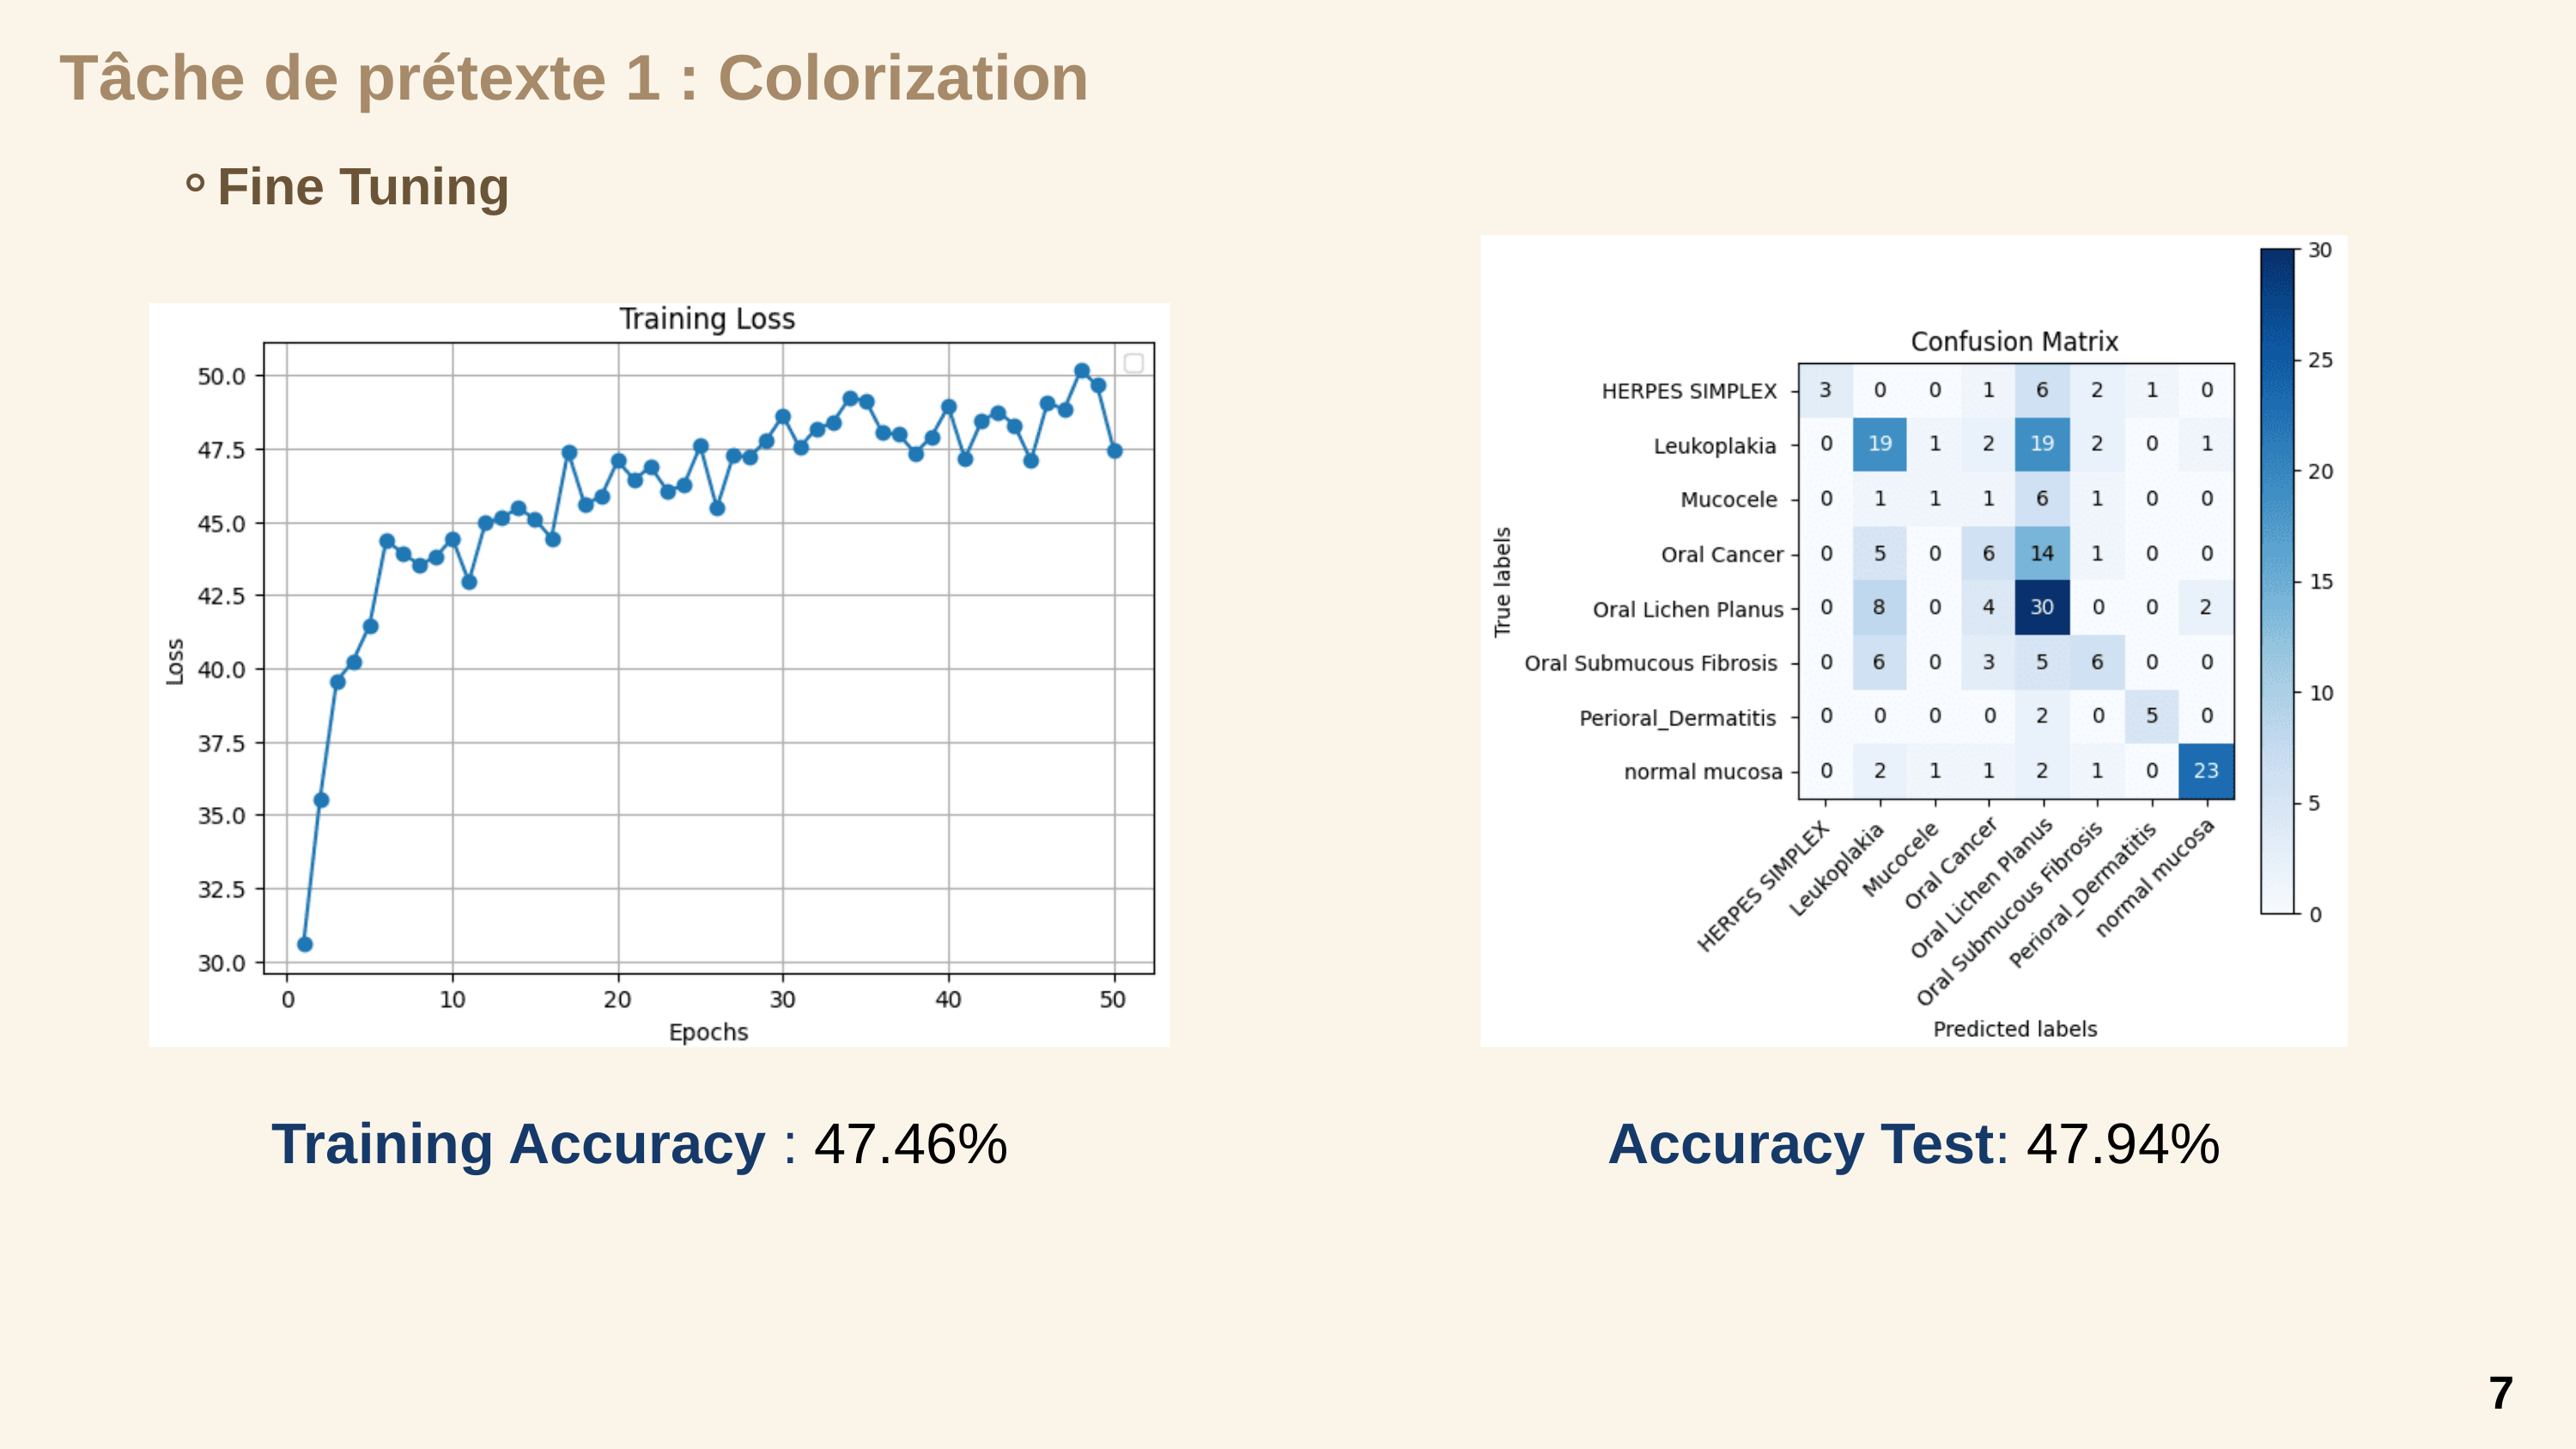

Tâche de prétexte 1 : Colorization
Fine Tuning

Training Accuracy : 47.46%
Accuracy Test: 47.94%
7